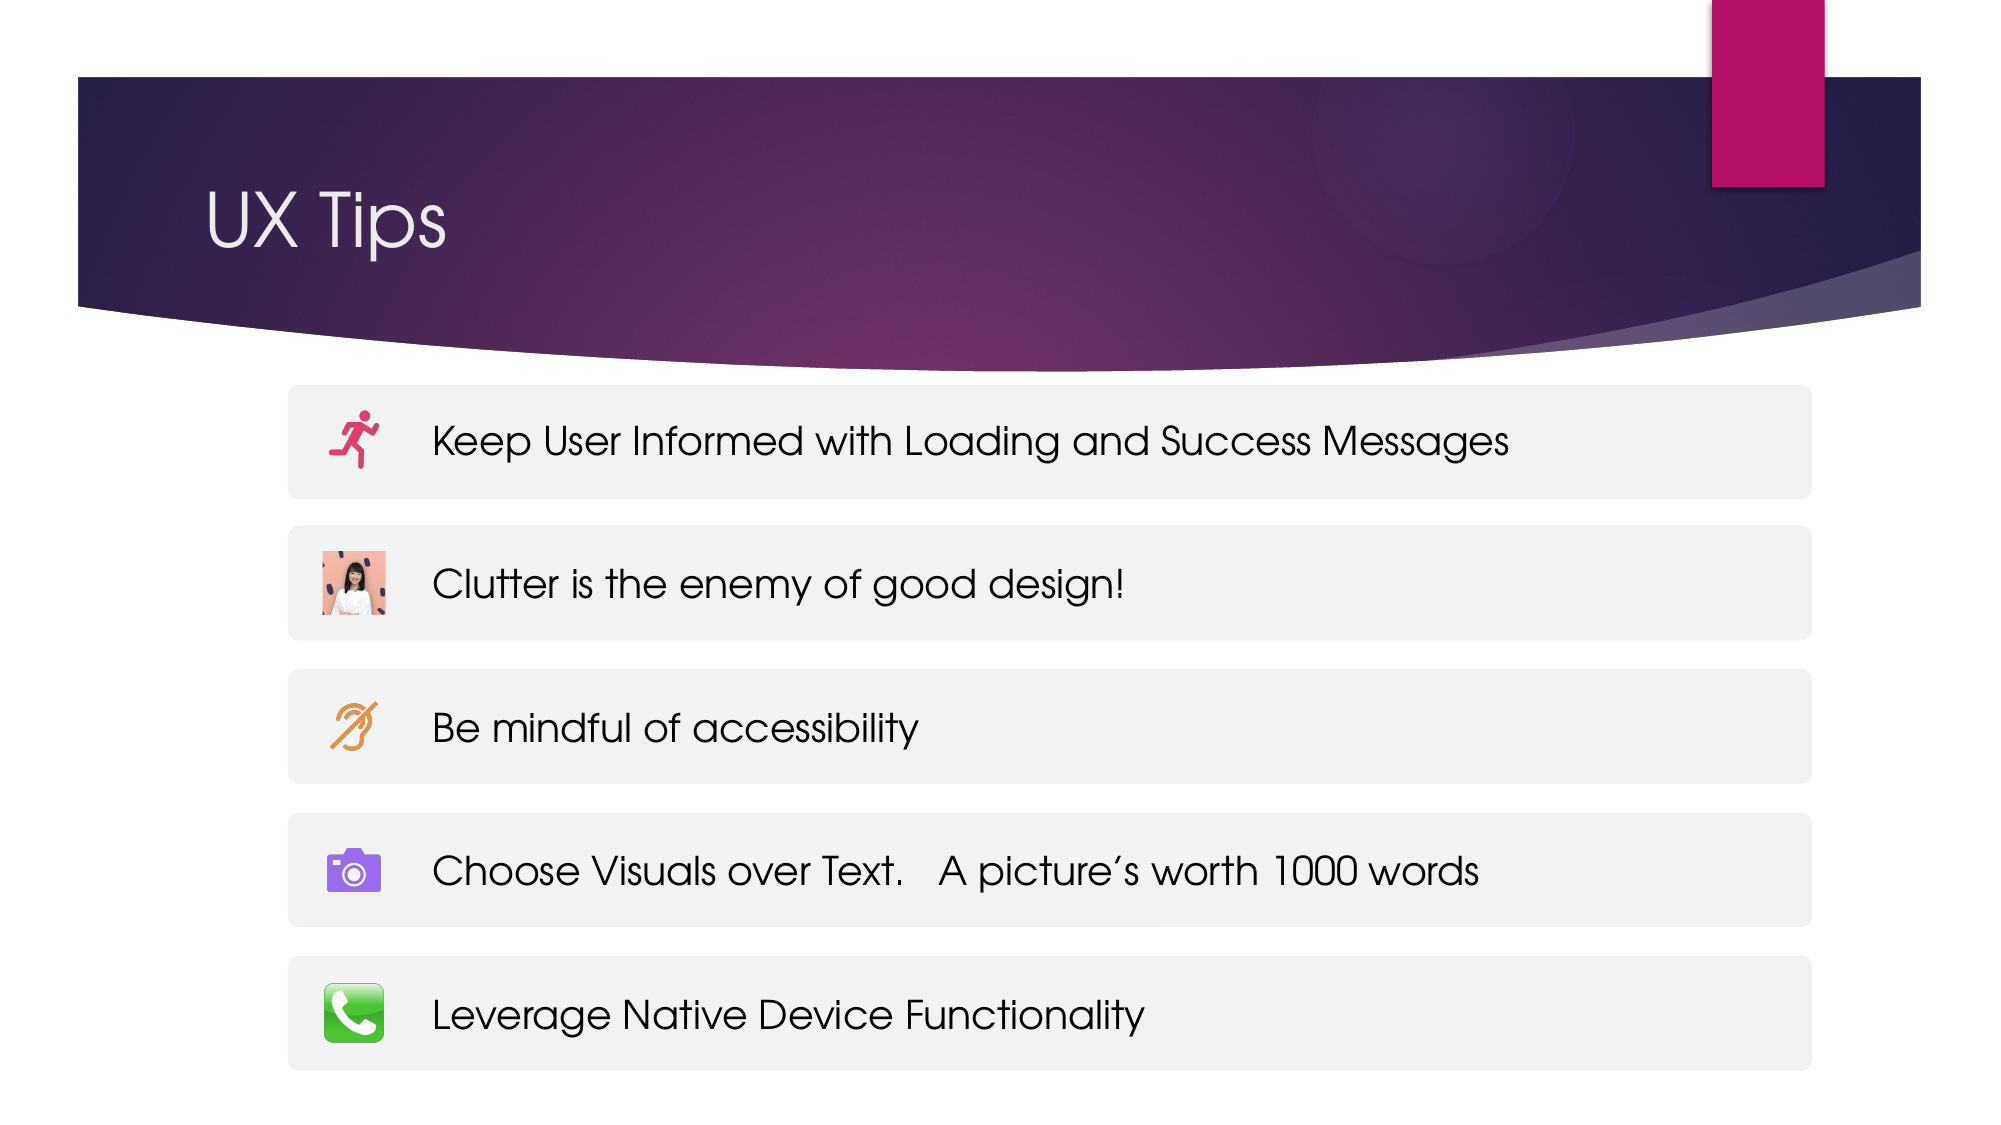

# UX Tips
Keep User Informed with Loading and Success Messages
Clutter is the enemy of good design!
Be mindful of accessibility
Choose Visuals over Text.   A picture’s worth 1000 words
Leverage Native Device Functionality